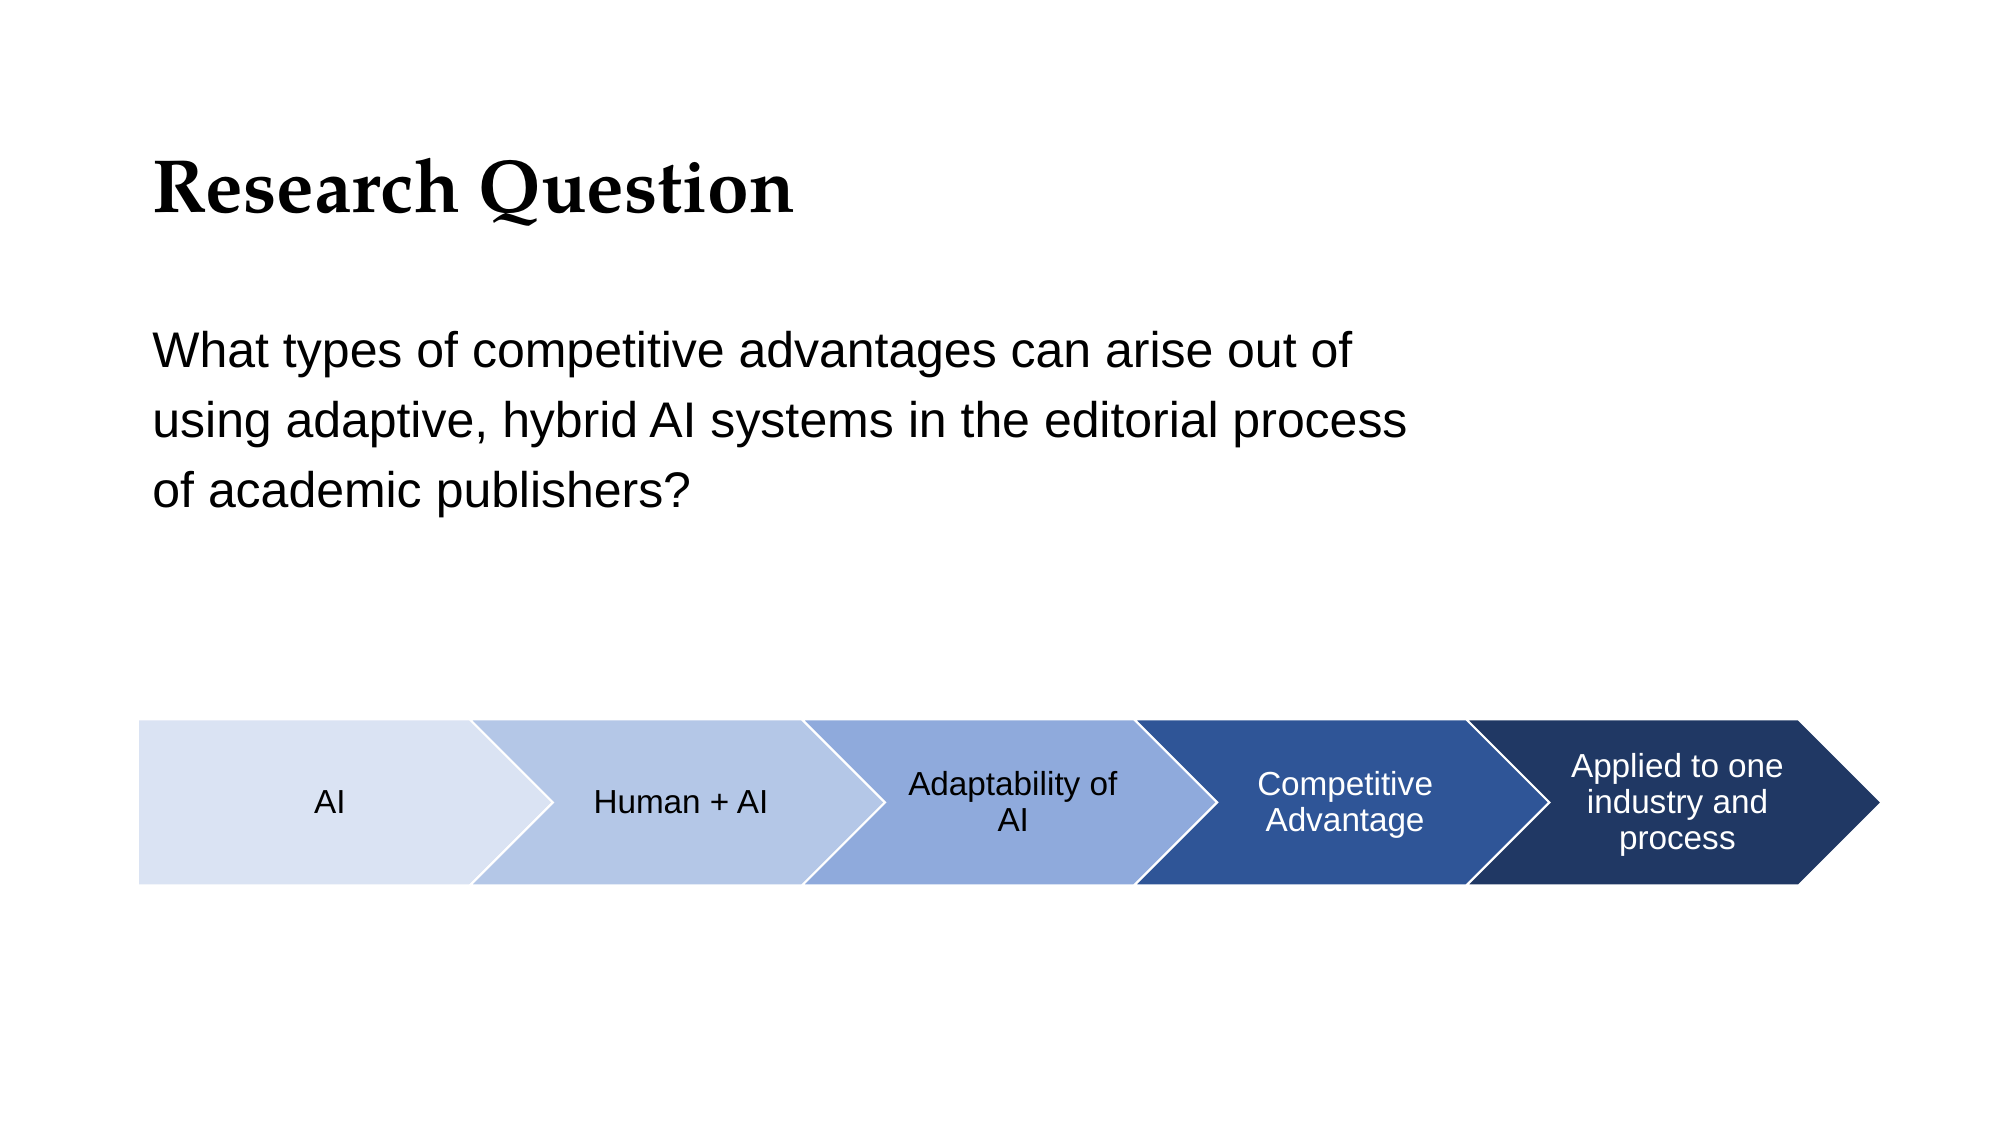

# Research Question
What types of competitive advantages can arise out of
using adaptive, hybrid AI systems in the editorial process
of academic publishers?
AI
Human + AI
Adaptability of AI
Competitive Advantage
Applied to one industry and process